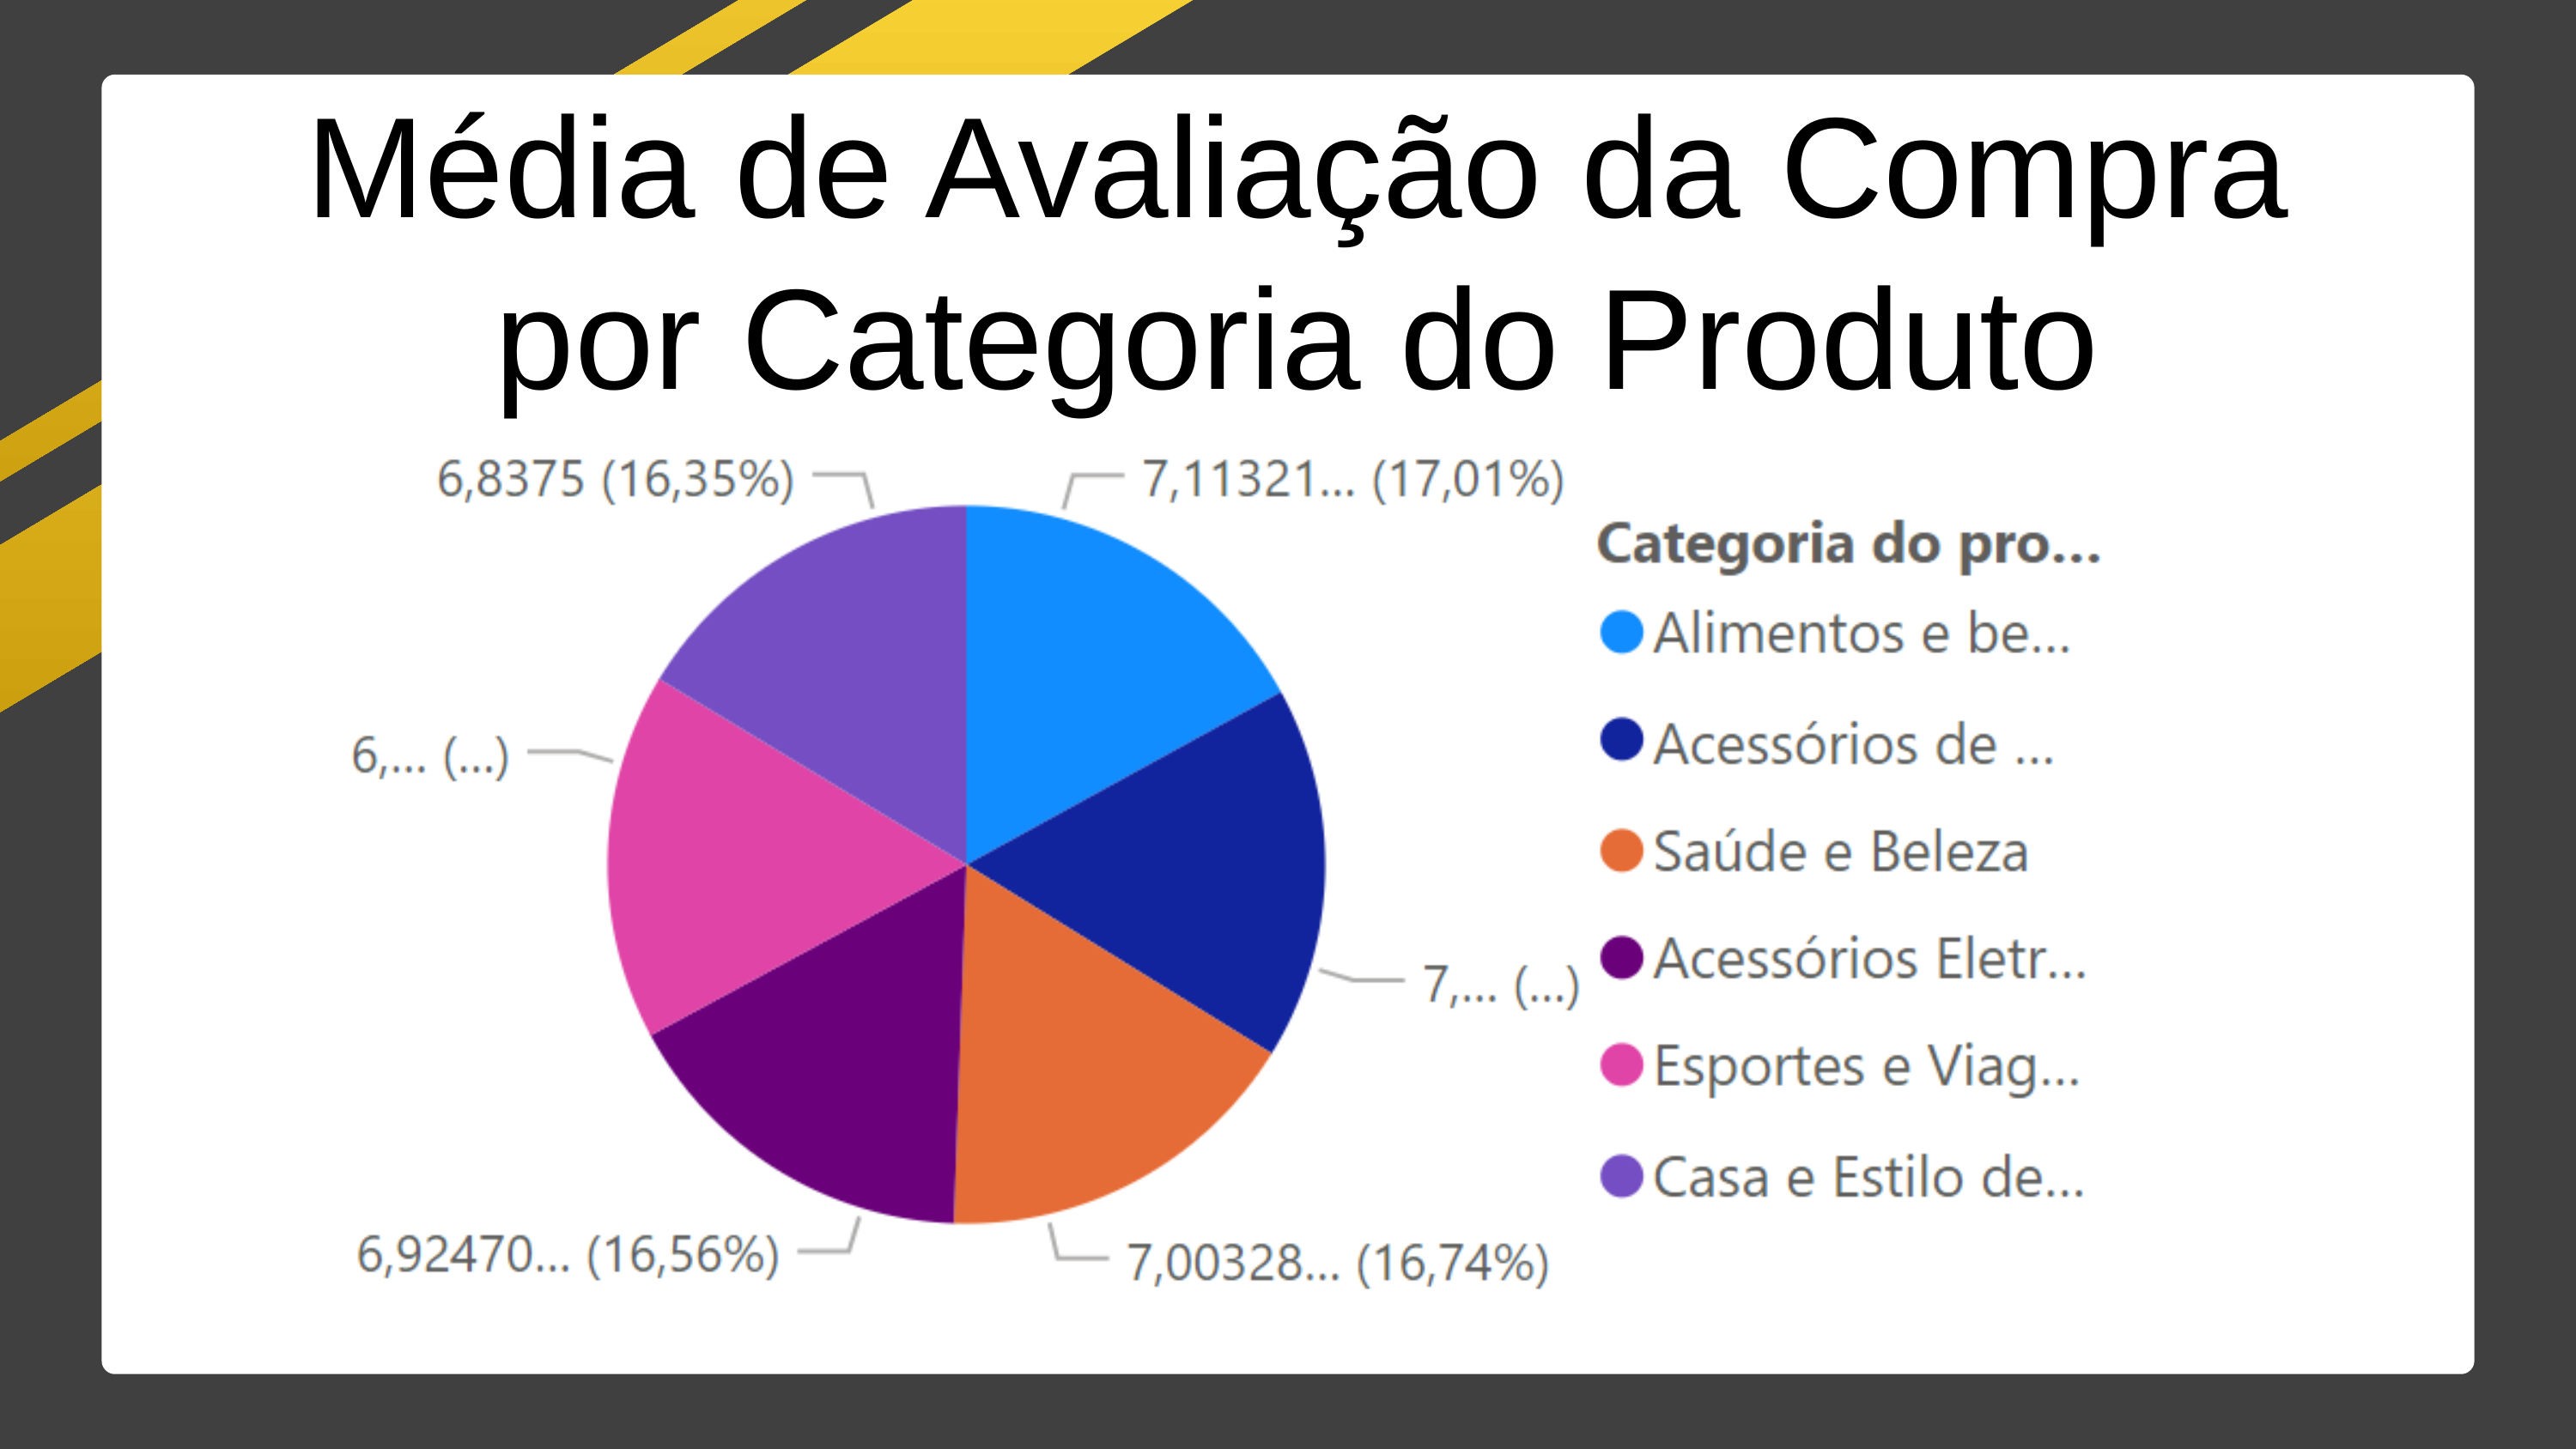

Média de Avaliação da Compra por Categoria do Produto